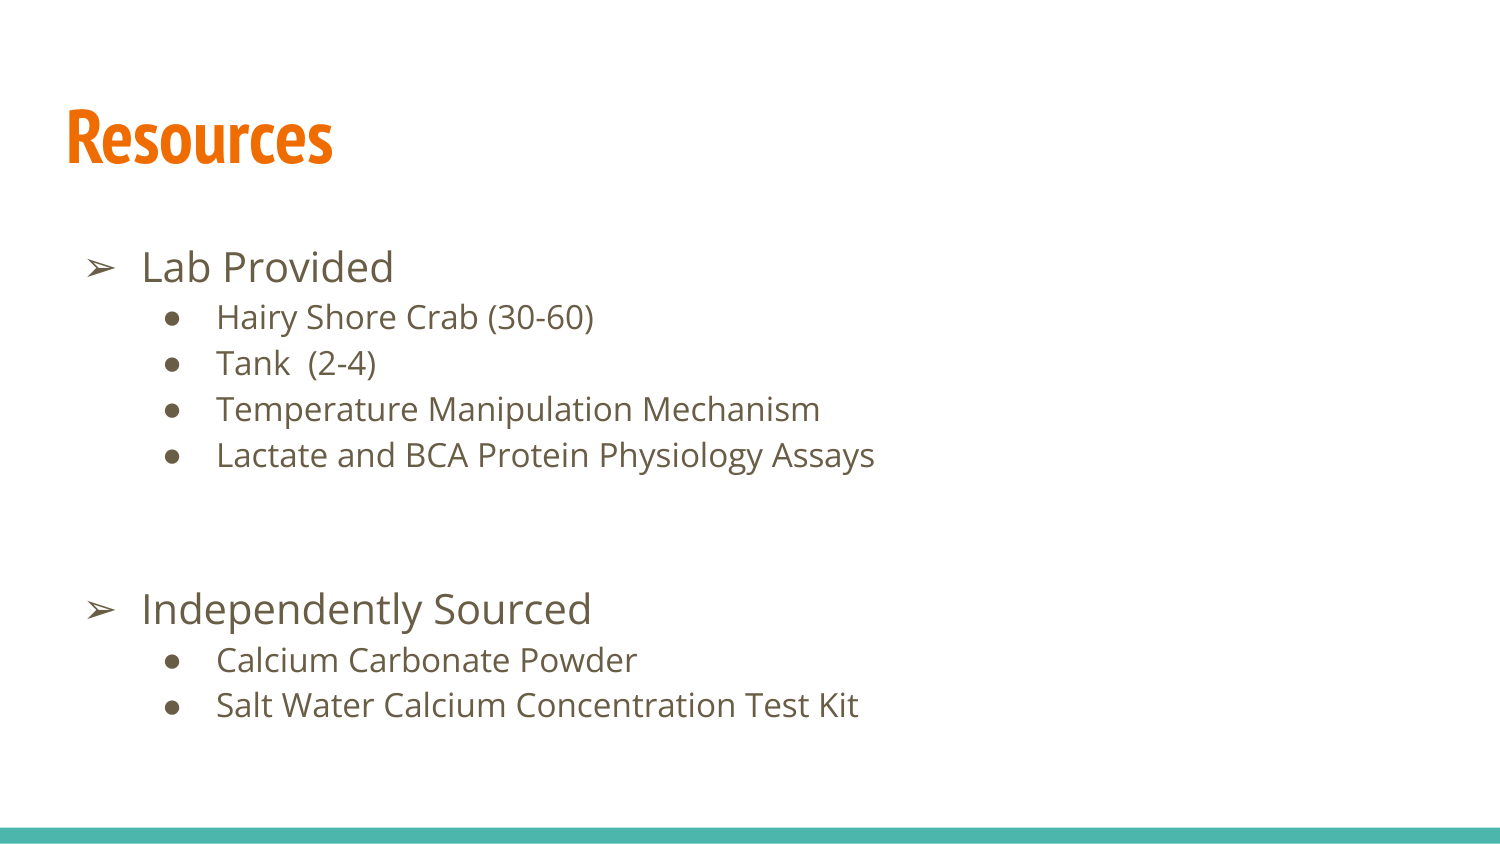

# Resources
Lab Provided
Hairy Shore Crab (30-60)
Tank  (2-4)
Temperature Manipulation Mechanism
Lactate and BCA Protein Physiology Assays

Independently Sourced
Calcium Carbonate Powder
Salt Water Calcium Concentration Test Kit